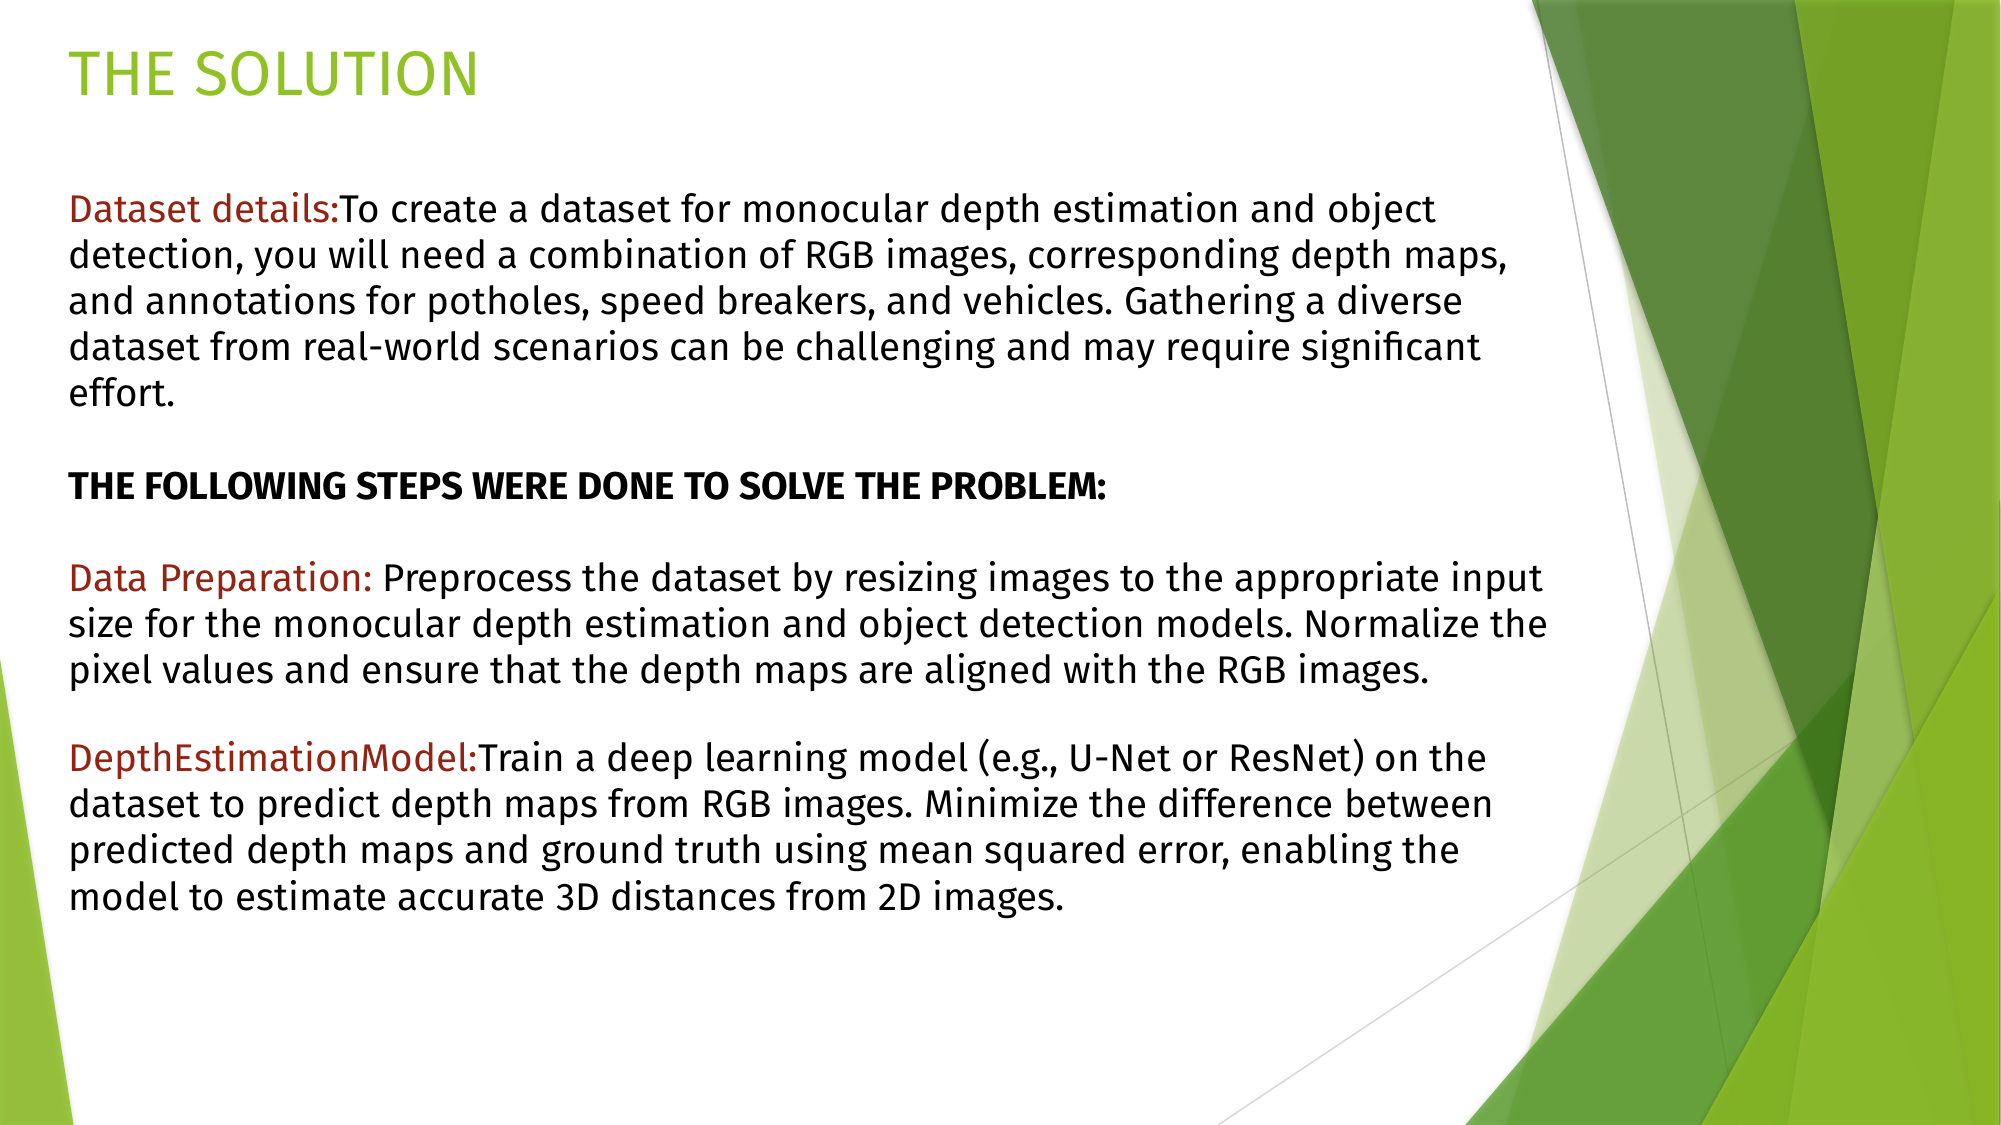

# THE SOLUTION Dataset details:To create a dataset for monocular depth estimation and object detection, you will need a combination of RGB images, corresponding depth maps, and annotations for potholes, speed breakers, and vehicles. Gathering a diverse dataset from real-world scenarios can be challenging and may require significant effort. THE FOLLOWING STEPS WERE DONE TO SOLVE THE PROBLEM: Data Preparation: Preprocess the dataset by resizing images to the appropriate input size for the monocular depth estimation and object detection models. Normalize the pixel values and ensure that the depth maps are aligned with the RGB images. DepthEstimationModel:Train a deep learning model (e.g., U-Net or ResNet) on the dataset to predict depth maps from RGB images. Minimize the difference between predicted depth maps and ground truth using mean squared error, enabling the model to estimate accurate 3D distances from 2D images.